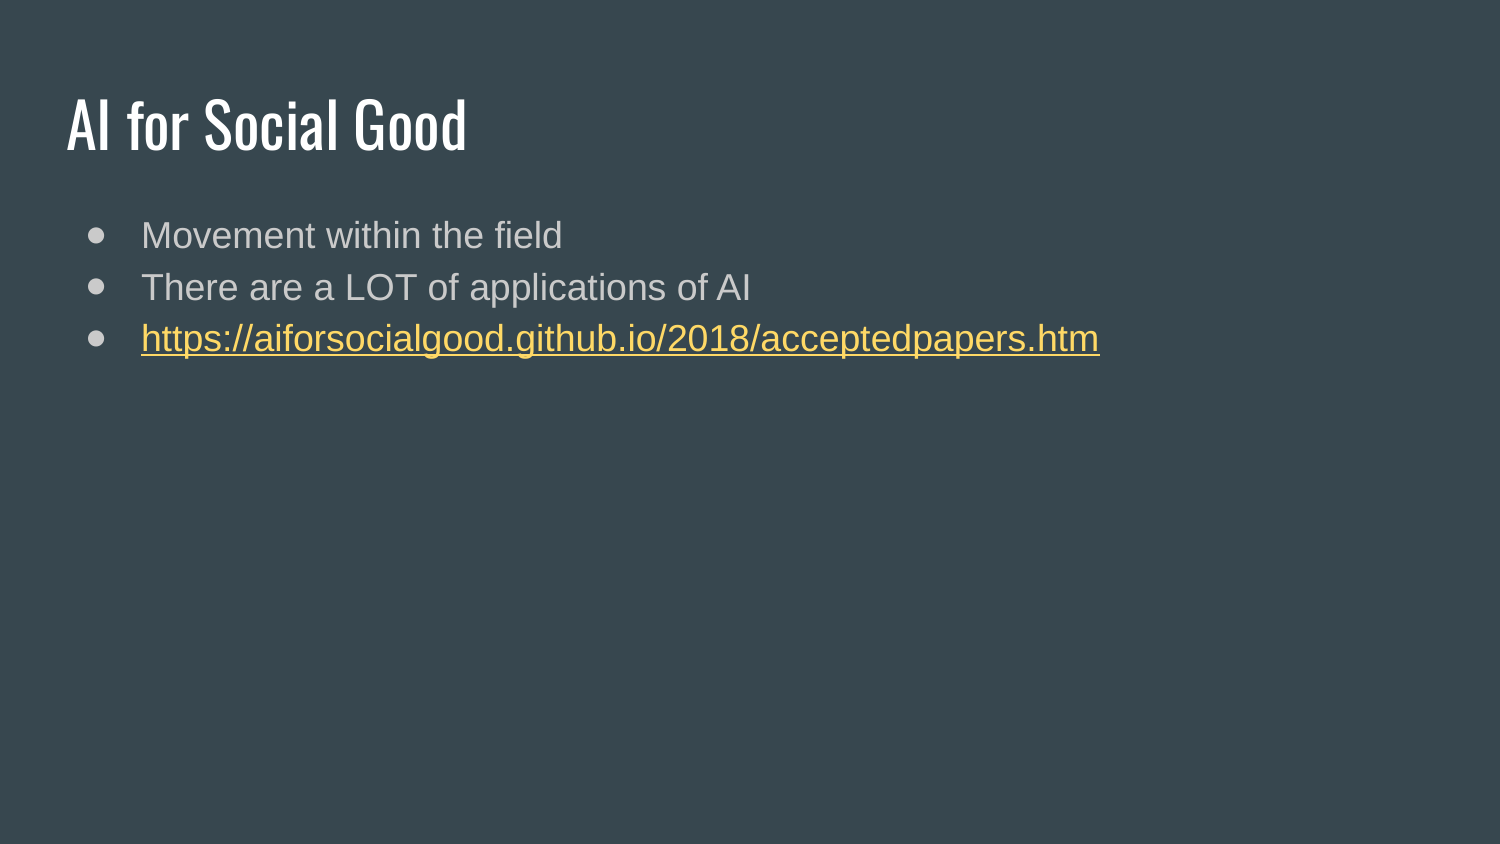

# AI for Social Good
Movement within the field
There are a LOT of applications of AI
https://aiforsocialgood.github.io/2018/acceptedpapers.htm